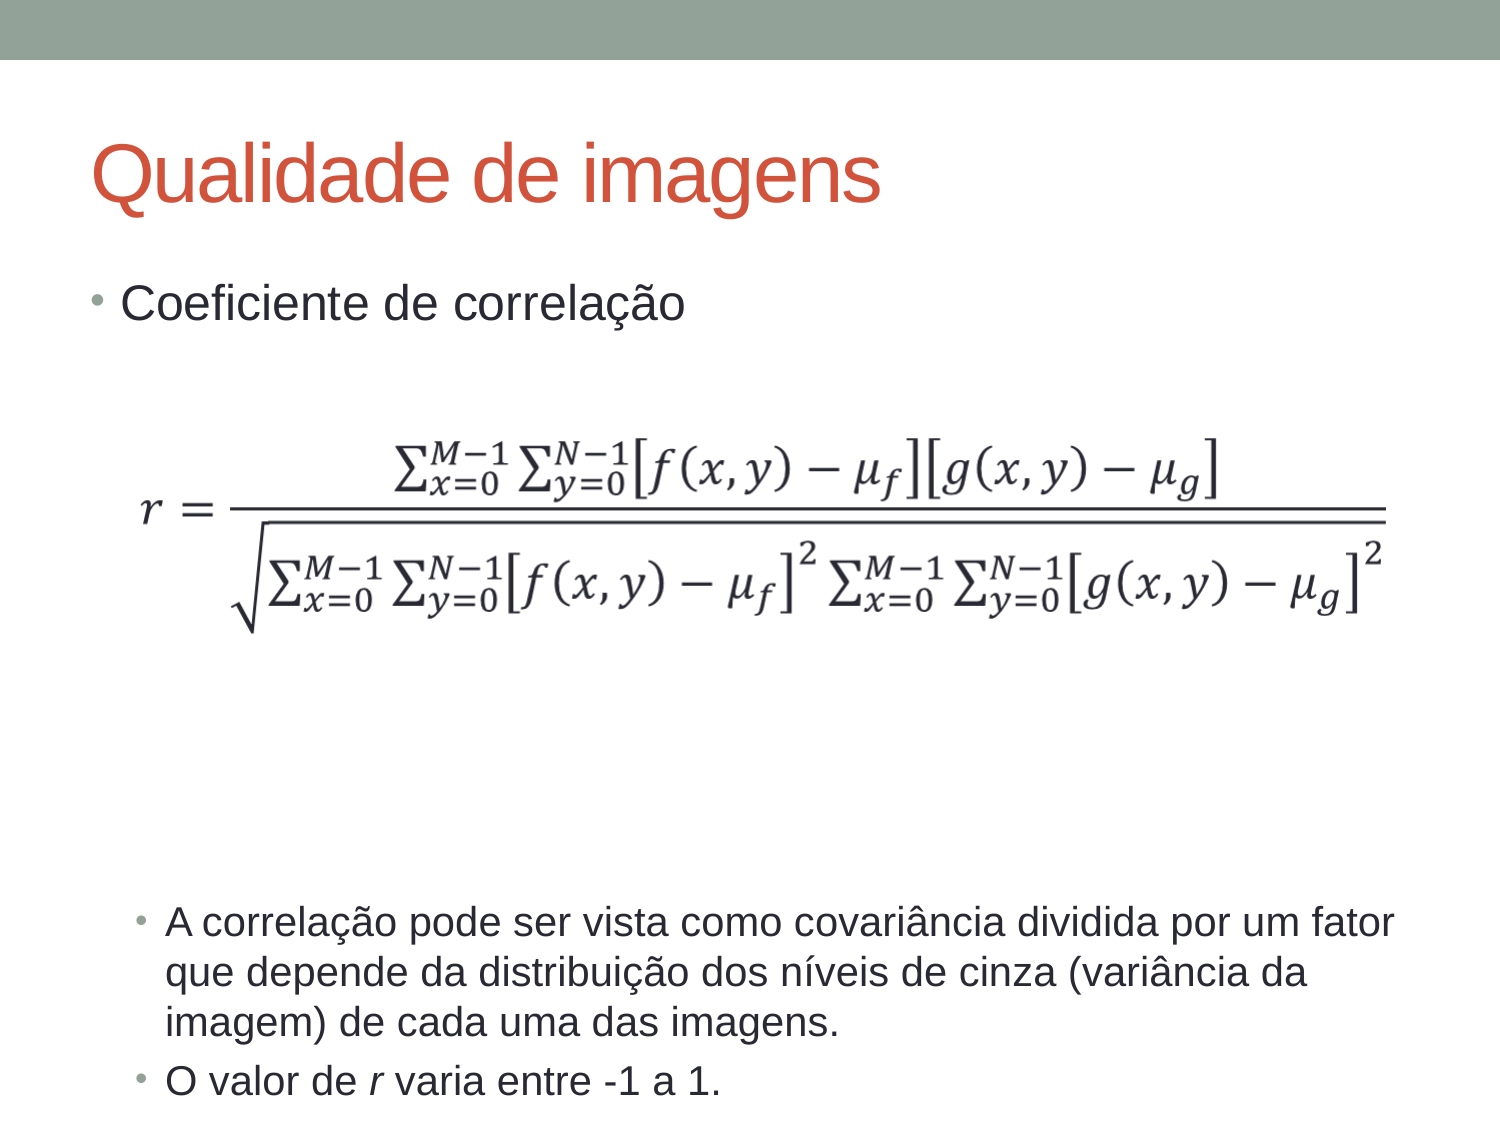

# Qualidade de imagens
Coeficiente de correlação

A correlação pode ser vista como covariância dividida por um fator que depende da distribuição dos níveis de cinza (variância da imagem) de cada uma das imagens.
O valor de r varia entre -1 a 1.